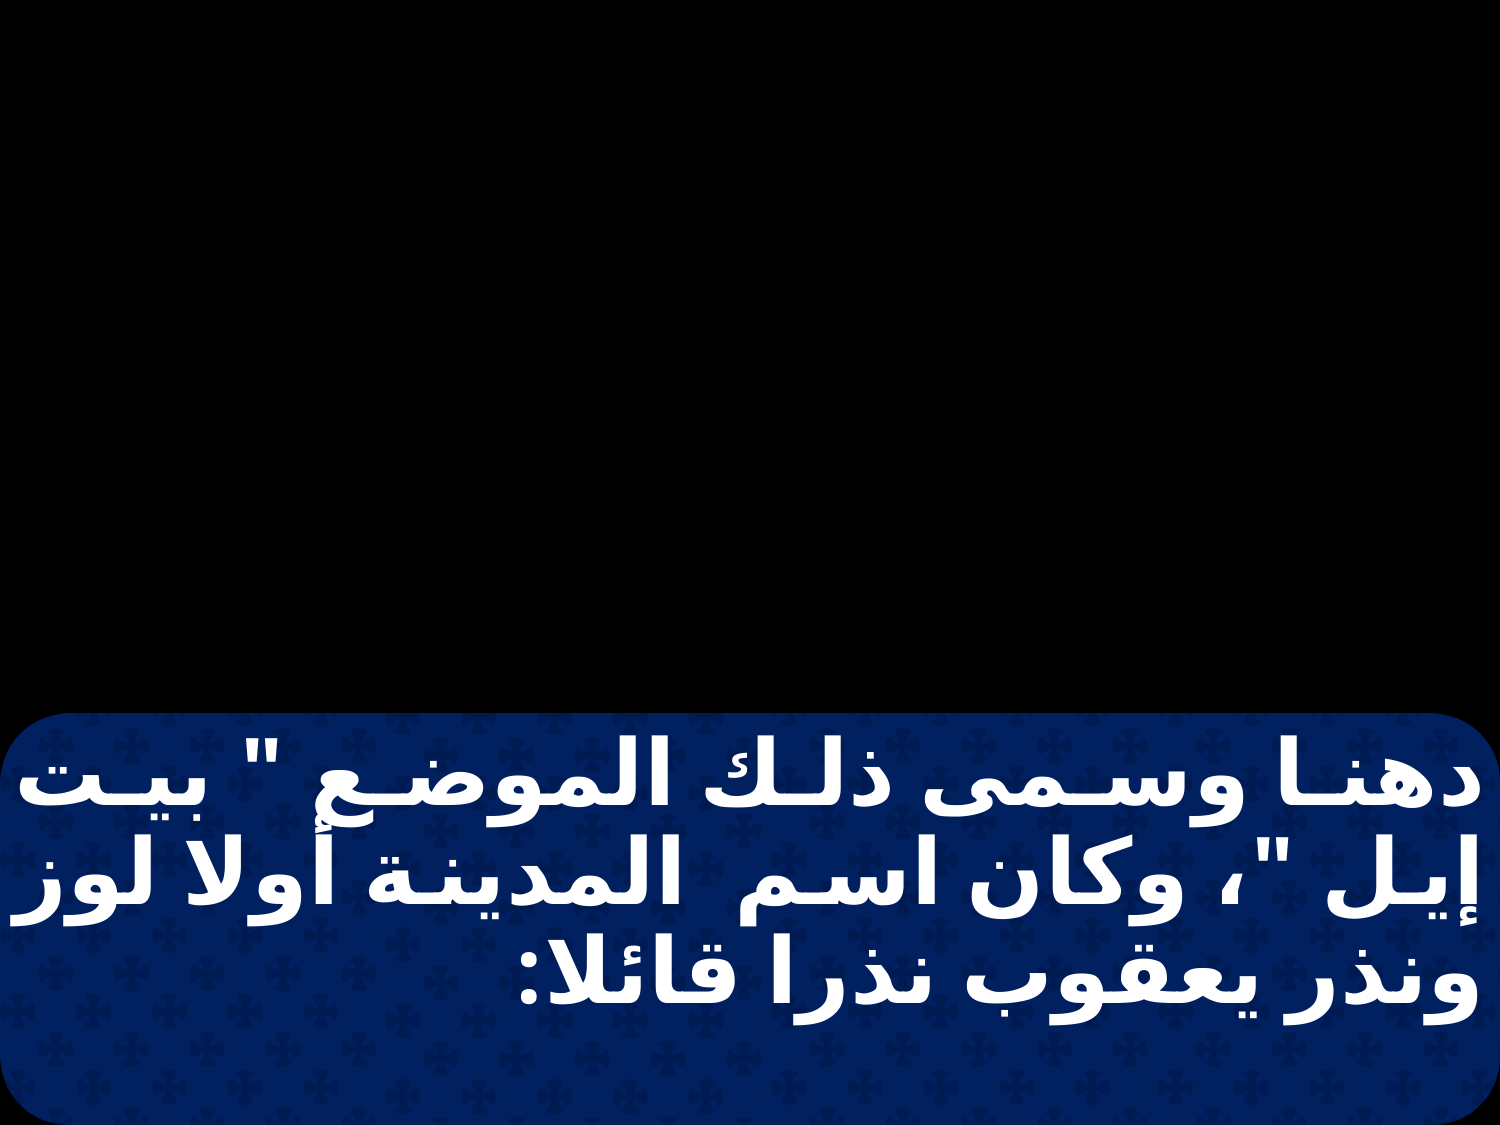

دهنا وسمى ذلك الموضع " بيت إيل "، وكان اسم  المدينة أولا لوز ونذر يعقوب نذرا قائلا: